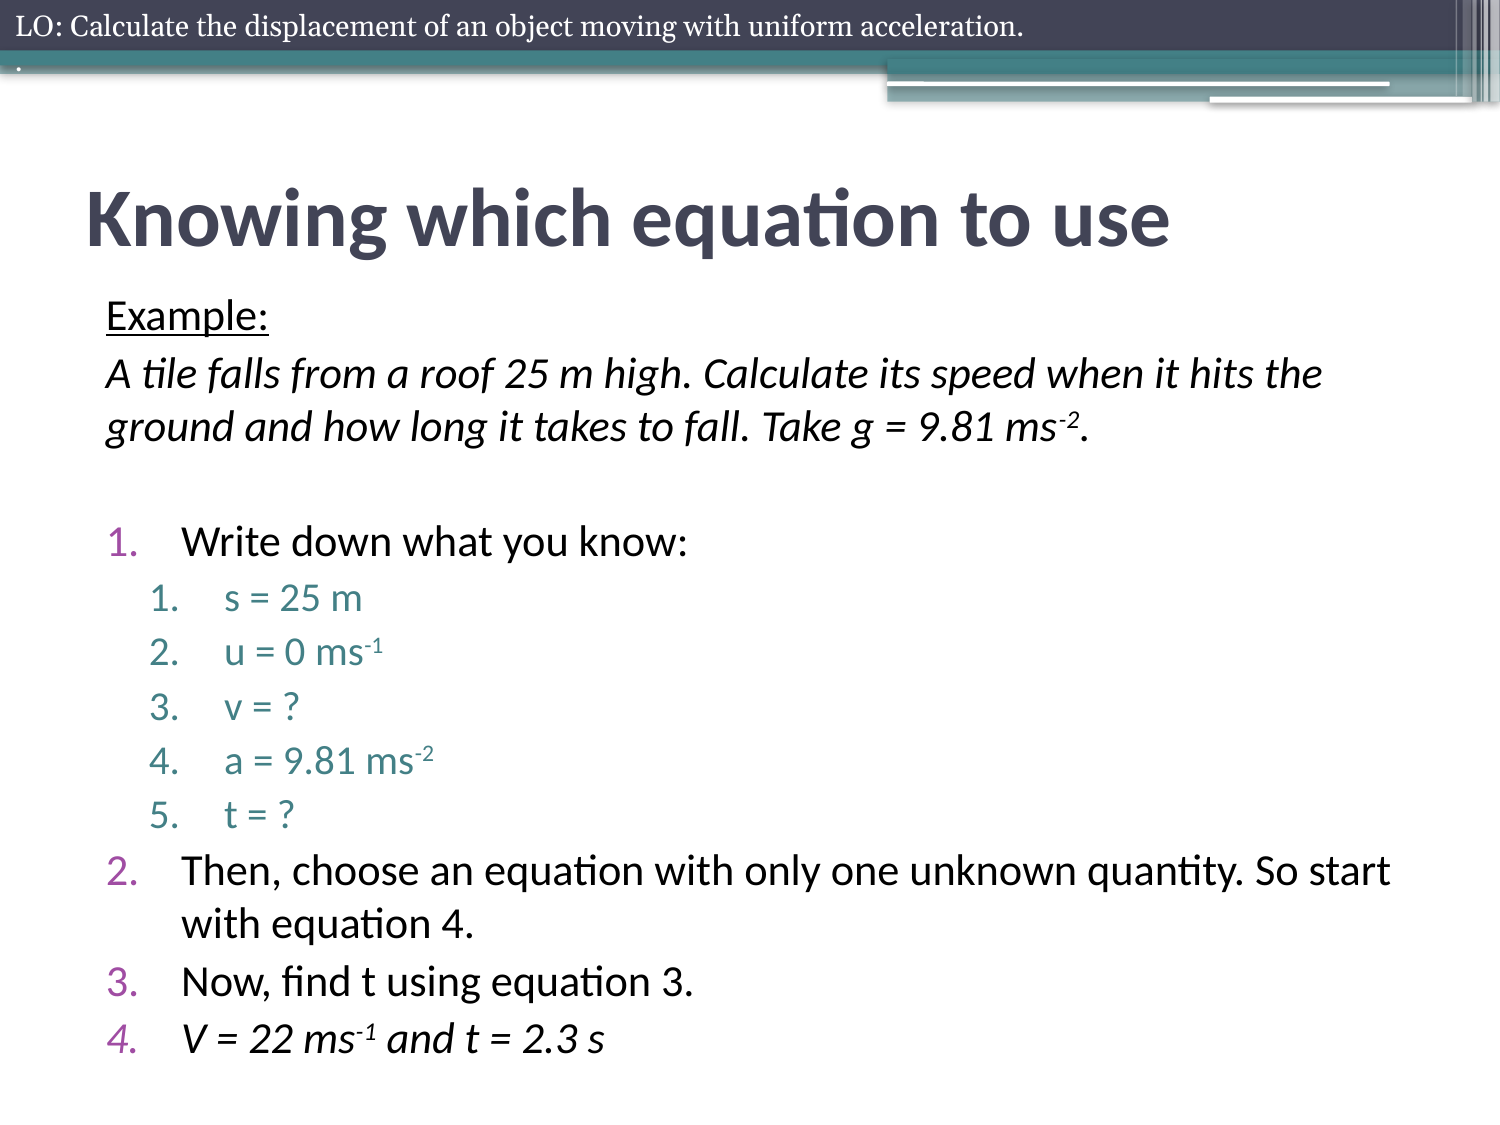

LO: Calculate the displacement of an object moving with uniform acceleration.
.
# Knowing which equation to use
Example:
A tile falls from a roof 25 m high. Calculate its speed when it hits the ground and how long it takes to fall. Take g = 9.81 ms-2.

Write down what you know:
s = 25 m
u = 0 ms-1
v = ?
a = 9.81 ms-2
t = ?
Then, choose an equation with only one unknown quantity. So start with equation 4.
Now, find t using equation 3.
V = 22 ms-1 and t = 2.3 s